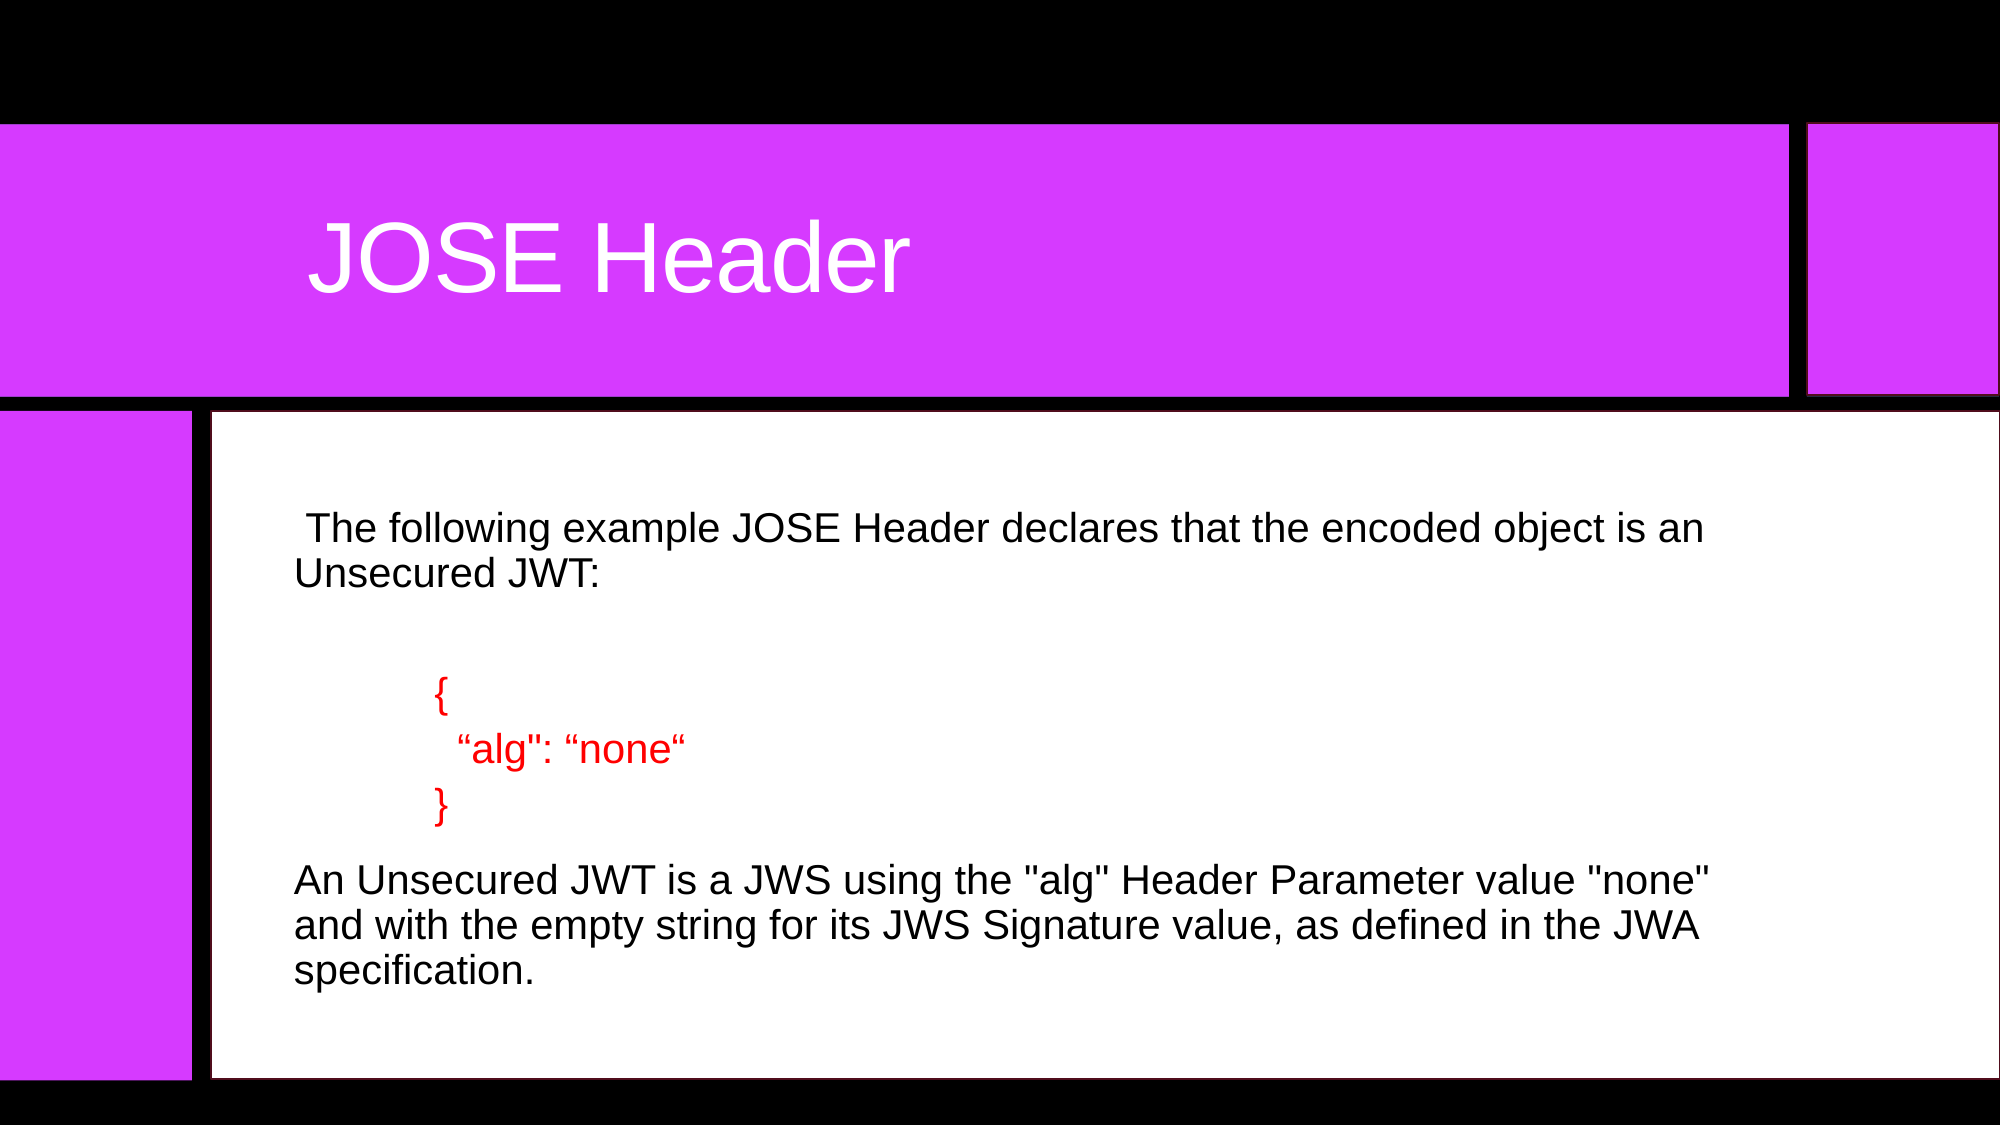

# JOSE Header

 The following example JOSE Header declares that the encoded object is an Unsecured JWT:

{
  “alg": “none“
}
An Unsecured JWT is a JWS using the "alg" Header Parameter value "none" and with the empty string for its JWS Signature value, as defined in the JWA specification.